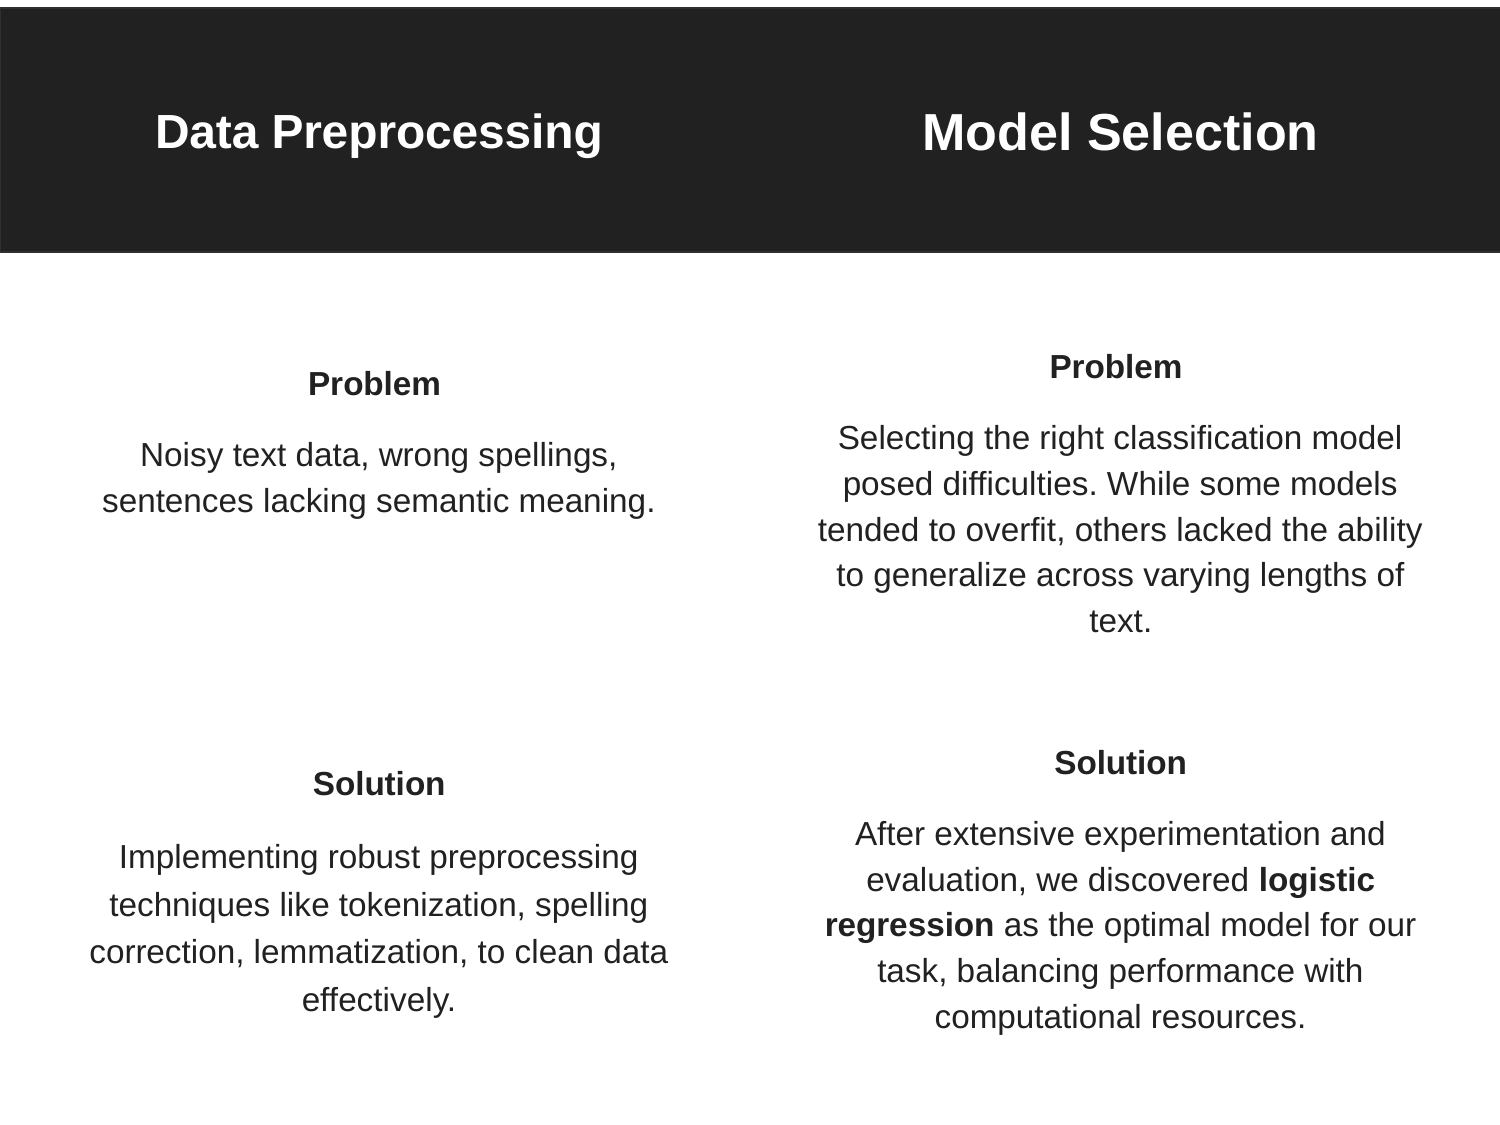

# Data Preprocessing
Model Selection
Problem
Selecting the right classification model posed difficulties. While some models tended to overfit, others lacked the ability to generalize across varying lengths of text.

Solution
After extensive experimentation and evaluation, we discovered logistic regression as the optimal model for our task, balancing performance with computational resources.
Problem
Noisy text data, wrong spellings, sentences lacking semantic meaning.

Solution
Implementing robust preprocessing techniques like tokenization, spelling correction, lemmatization, to clean data effectively.